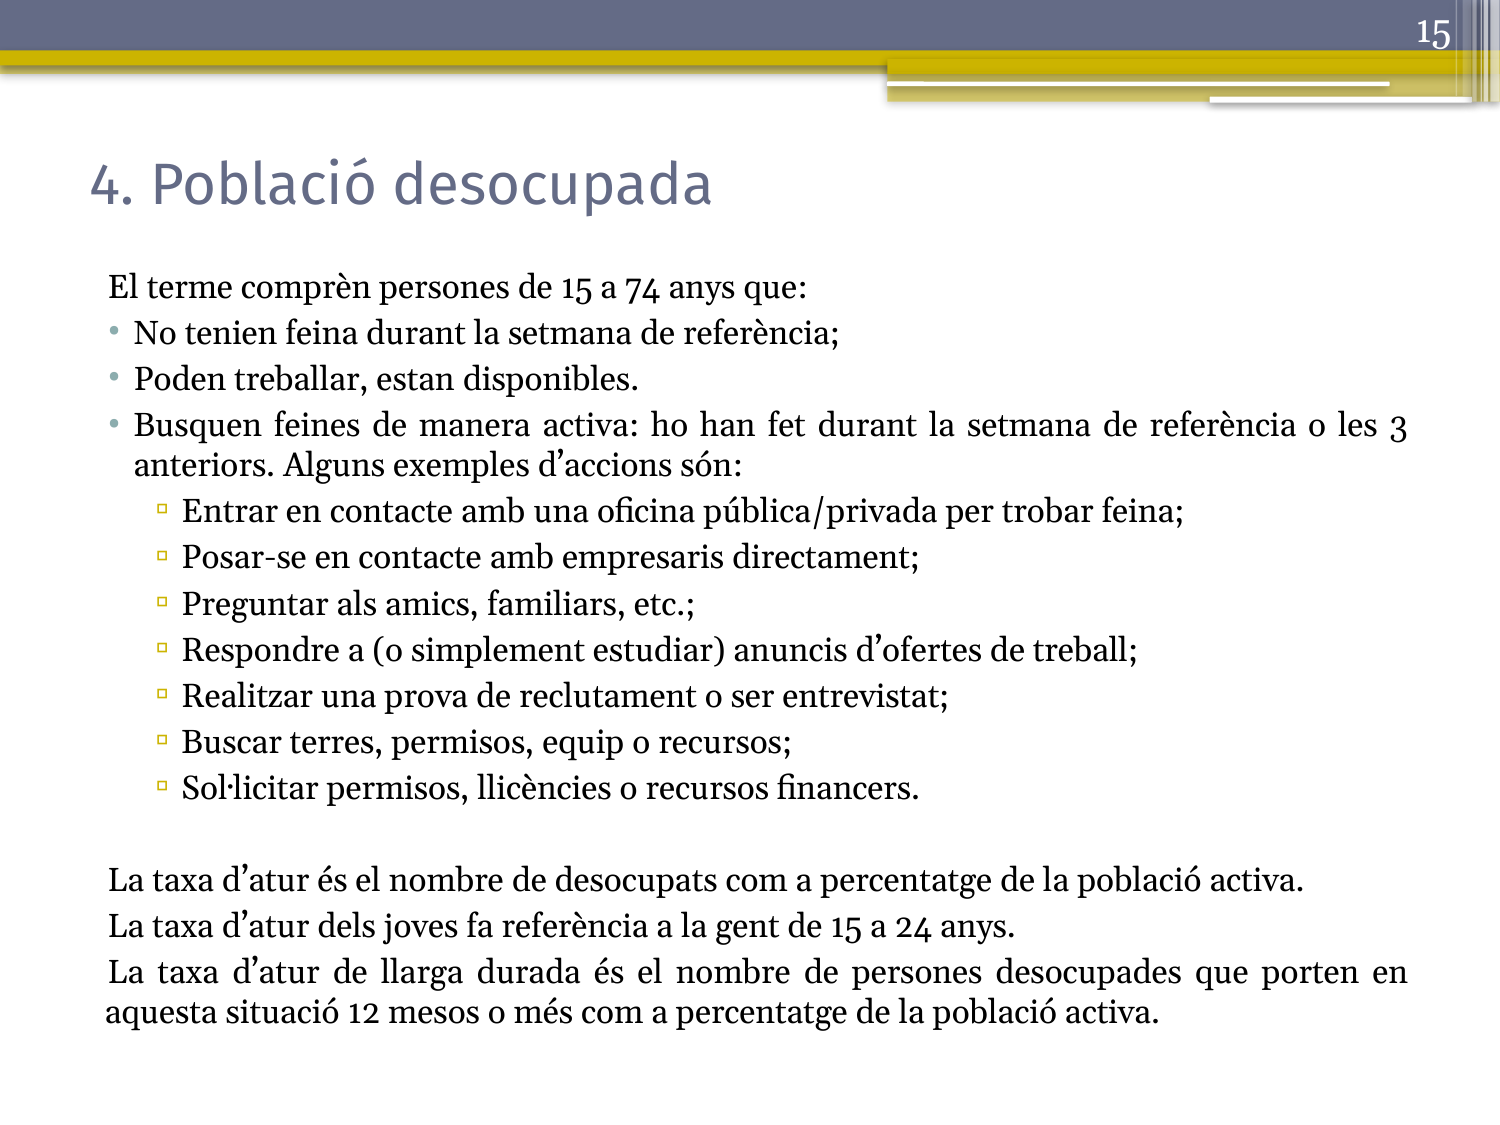

15
# 4. Població desocupada
El terme comprèn persones de 15 a 74 anys que:
No tenien feina durant la setmana de referència;
Poden treballar, estan disponibles.
Busquen feines de manera activa: ho han fet durant la setmana de referència o les 3 anteriors. Alguns exemples d’accions són:
Entrar en contacte amb una oficina pública/privada per trobar feina;
Posar-se en contacte amb empresaris directament;
Preguntar als amics, familiars, etc.;
Respondre a (o simplement estudiar) anuncis d’ofertes de treball;
Realitzar una prova de reclutament o ser entrevistat;
Buscar terres, permisos, equip o recursos;
Sol·licitar permisos, llicències o recursos financers.

La taxa d’atur és el nombre de desocupats com a percentatge de la població activa.
La taxa d’atur dels joves fa referència a la gent de 15 a 24 anys.
La taxa d’atur de llarga durada és el nombre de persones desocupades que porten en aquesta situació 12 mesos o més com a percentatge de la població activa.